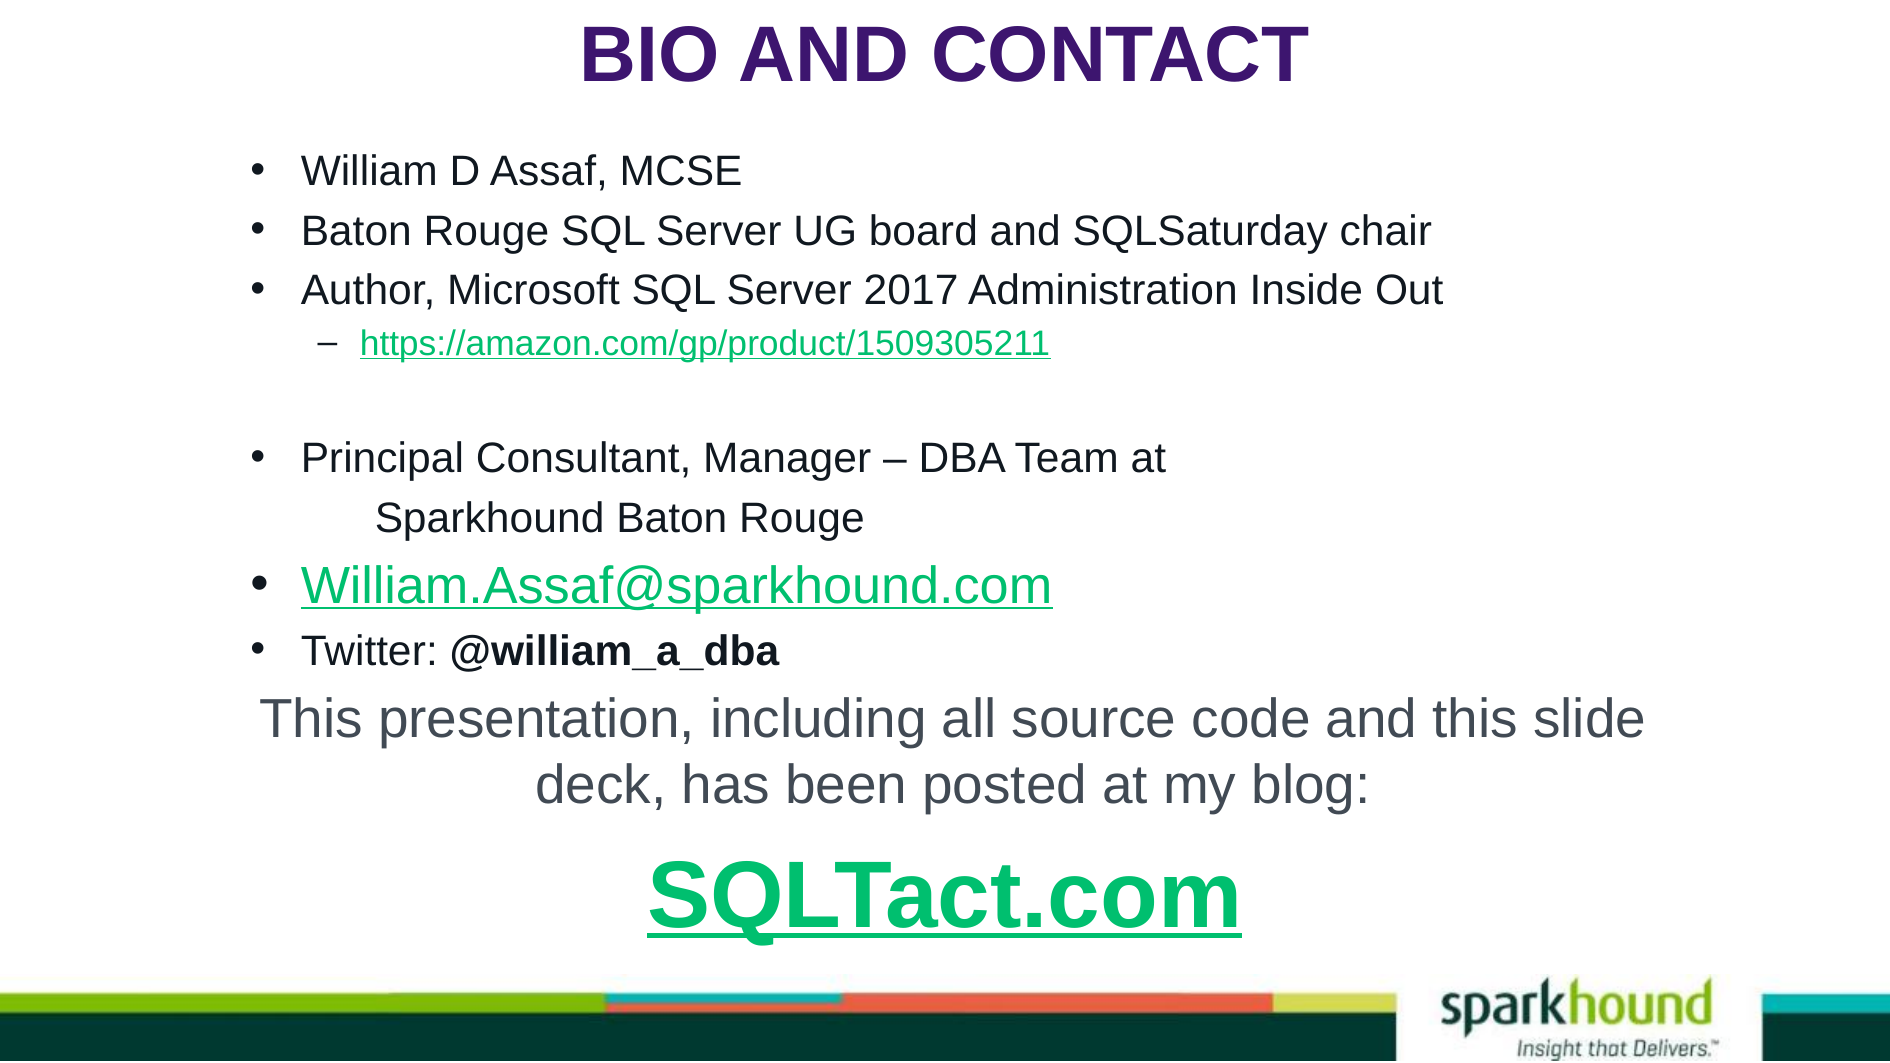

Bio and contact
William D Assaf, MCSE
Baton Rouge SQL Server UG board and SQLSaturday chair
Author, Microsoft SQL Server 2017 Administration Inside Out
https://amazon.com/gp/product/1509305211

Principal Consultant, Manager – DBA Team at
	Sparkhound Baton Rouge
William.Assaf@sparkhound.com
Twitter: @william_a_dba

This presentation, including all source code and this slide deck, has been posted at my blog:
SQLTact.com